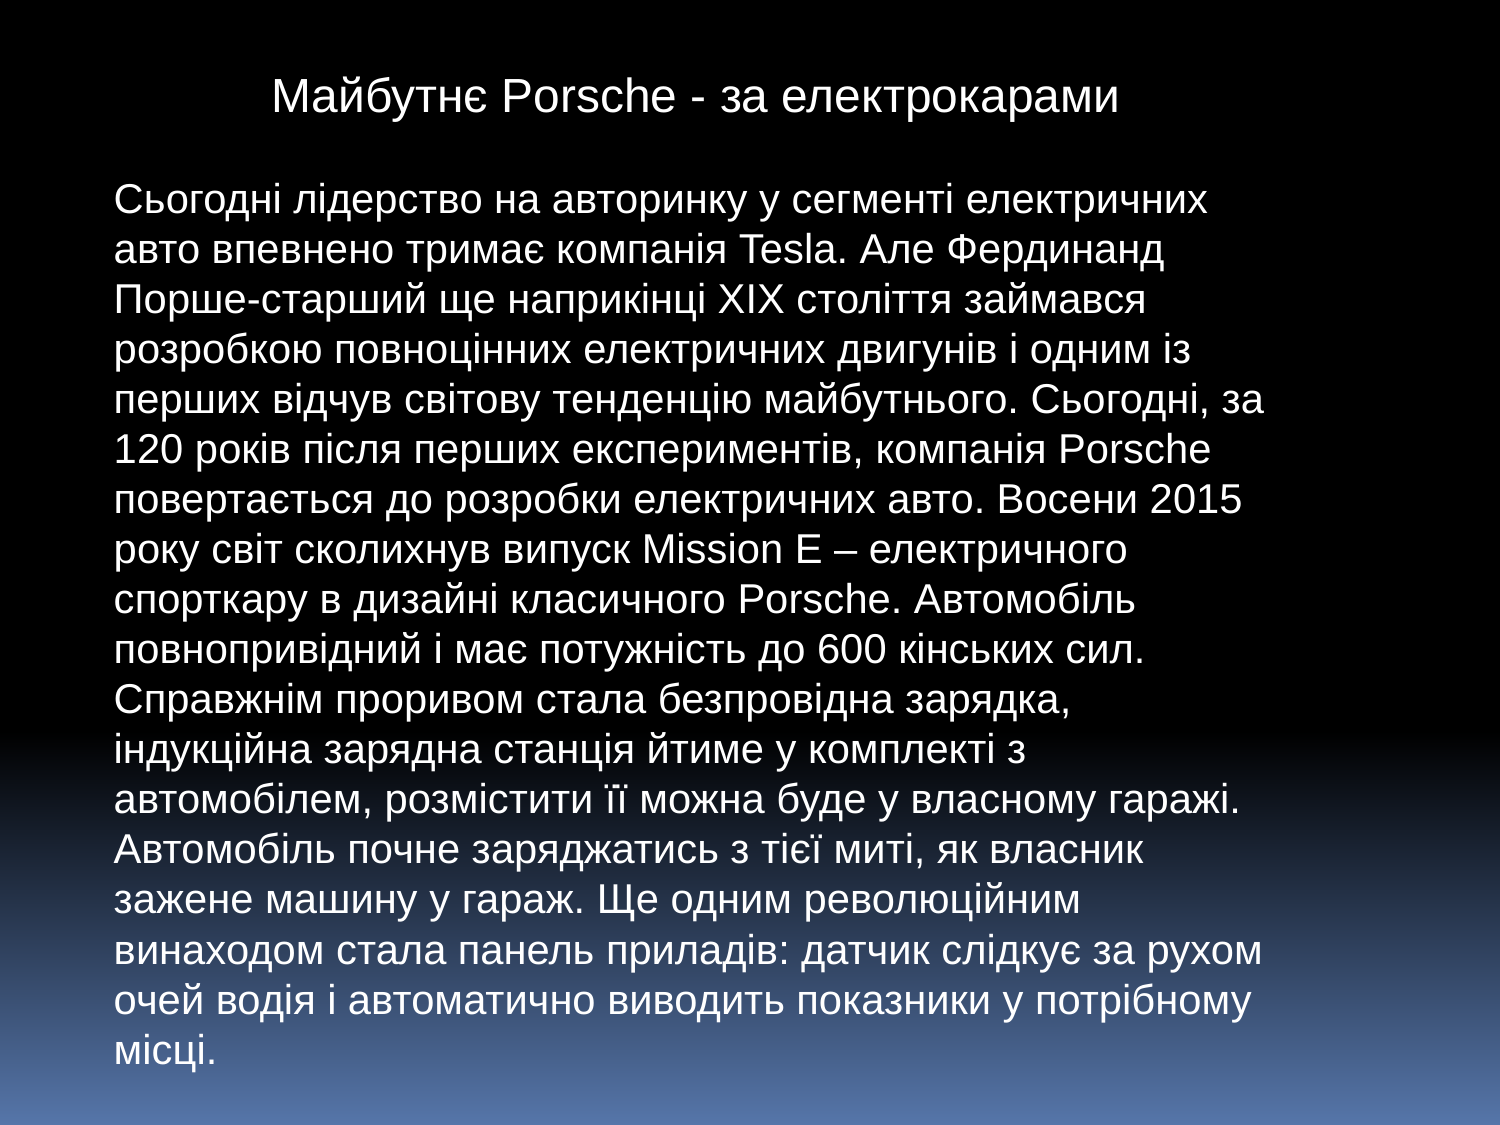

Майбутнє Porsche - за електрокарами

Сьогодні лідерство на авторинку у сегменті електричних авто впевнено тримає компанія Tesla. Але Фердинанд Порше-старший ще наприкінці ХІХ століття займався розробкою повноцінних електричних двигунів і одним із перших відчув світову тенденцію майбутнього. Сьогодні, за 120 років після перших експериментів, компанія Porsche повертається до розробки електричних авто. Восени 2015 року світ сколихнув випуск Mission E – електричного спорткару в дизайні класичного Porsche. Автомобіль повнопривідний і має потужність до 600 кінських сил. Справжнім проривом стала безпровідна зарядка, індукційна зарядна станція йтиме у комплекті з автомобілем, розмістити її можна буде у власному гаражі. Автомобіль почне заряджатись з тієї миті, як власник зажене машину у гараж. Ще одним революційним винаходом стала панель приладів: датчик слідкує за рухом очей водія і автоматично виводить показники у потрібному місці.